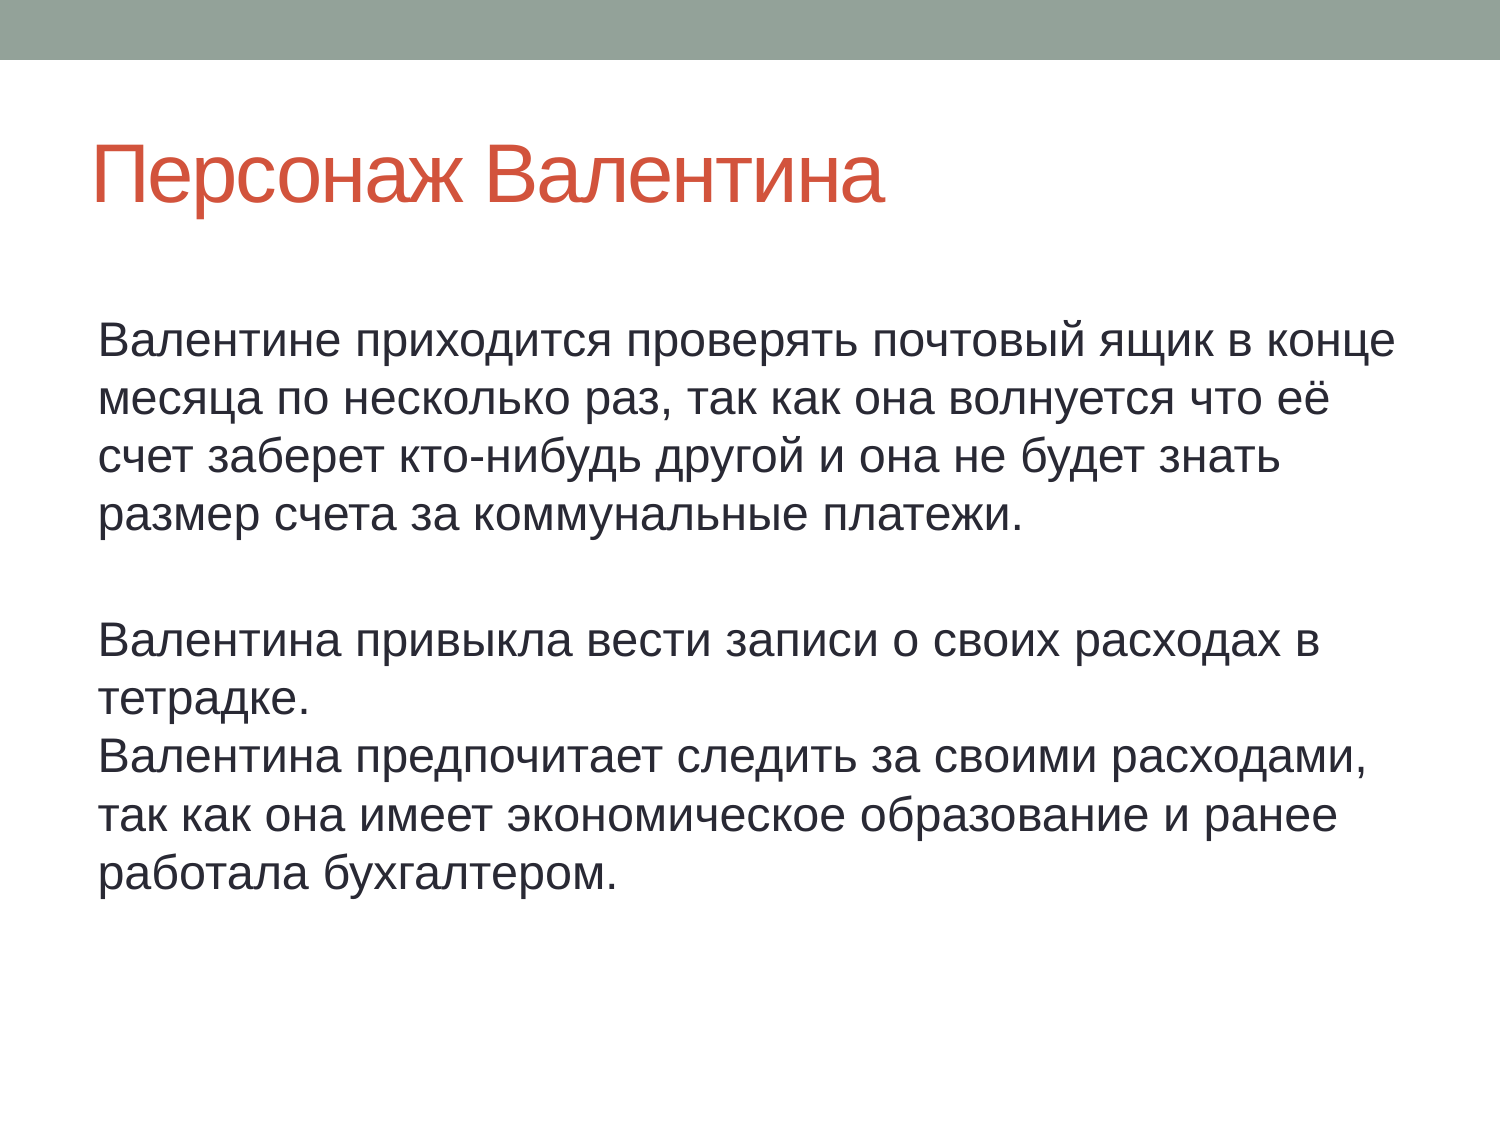

# Персонаж Валентина
Валентине приходится проверять почтовый ящик в конце месяца по несколько раз, так как она волнуется что её счет заберет кто-нибудь другой и она не будет знать размер счета за коммунальные платежи.
Валентина привыкла вести записи о своих расходах в тетрадке.
Валентина предпочитает следить за своими расходами, так как она имеет экономическое образование и ранее работала бухгалтером.